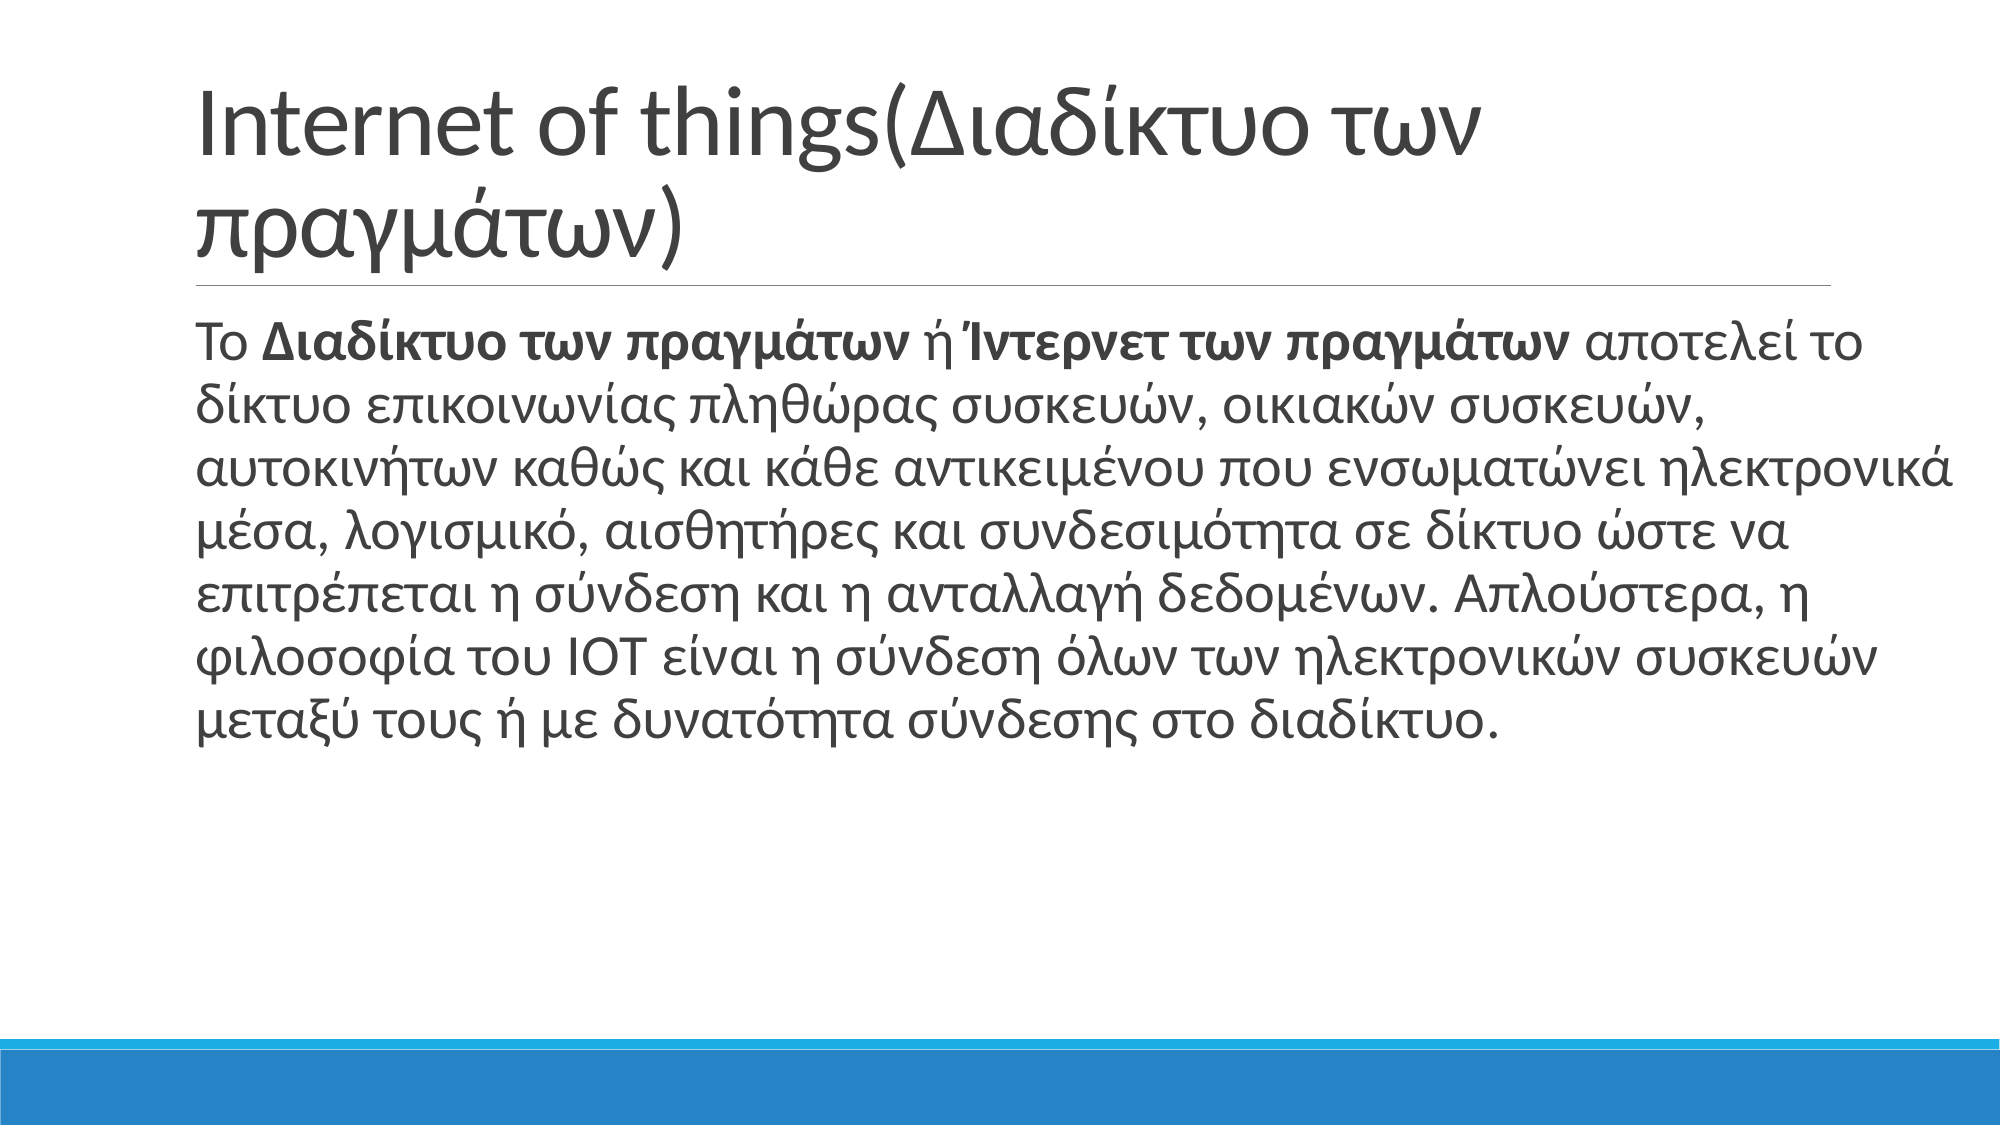

# Internet of things(Διαδίκτυο των πραγμάτων)
Το Διαδίκτυο των πραγμάτων ή Ίντερνετ των πραγμάτων αποτελεί το δίκτυο επικοινωνίας πληθώρας συσκευών, οικιακών συσκευών, αυτοκινήτων καθώς και κάθε αντικειμένου που ενσωματώνει ηλεκτρονικά μέσα, λογισμικό, αισθητήρες και συνδεσιμότητα σε δίκτυο ώστε να επιτρέπεται η σύνδεση και η ανταλλαγή δεδομένων. Απλούστερα, η φιλοσοφία του IOT είναι η σύνδεση όλων των ηλεκτρονικών συσκευών μεταξύ τους ή με δυνατότητα σύνδεσης στο διαδίκτυο.